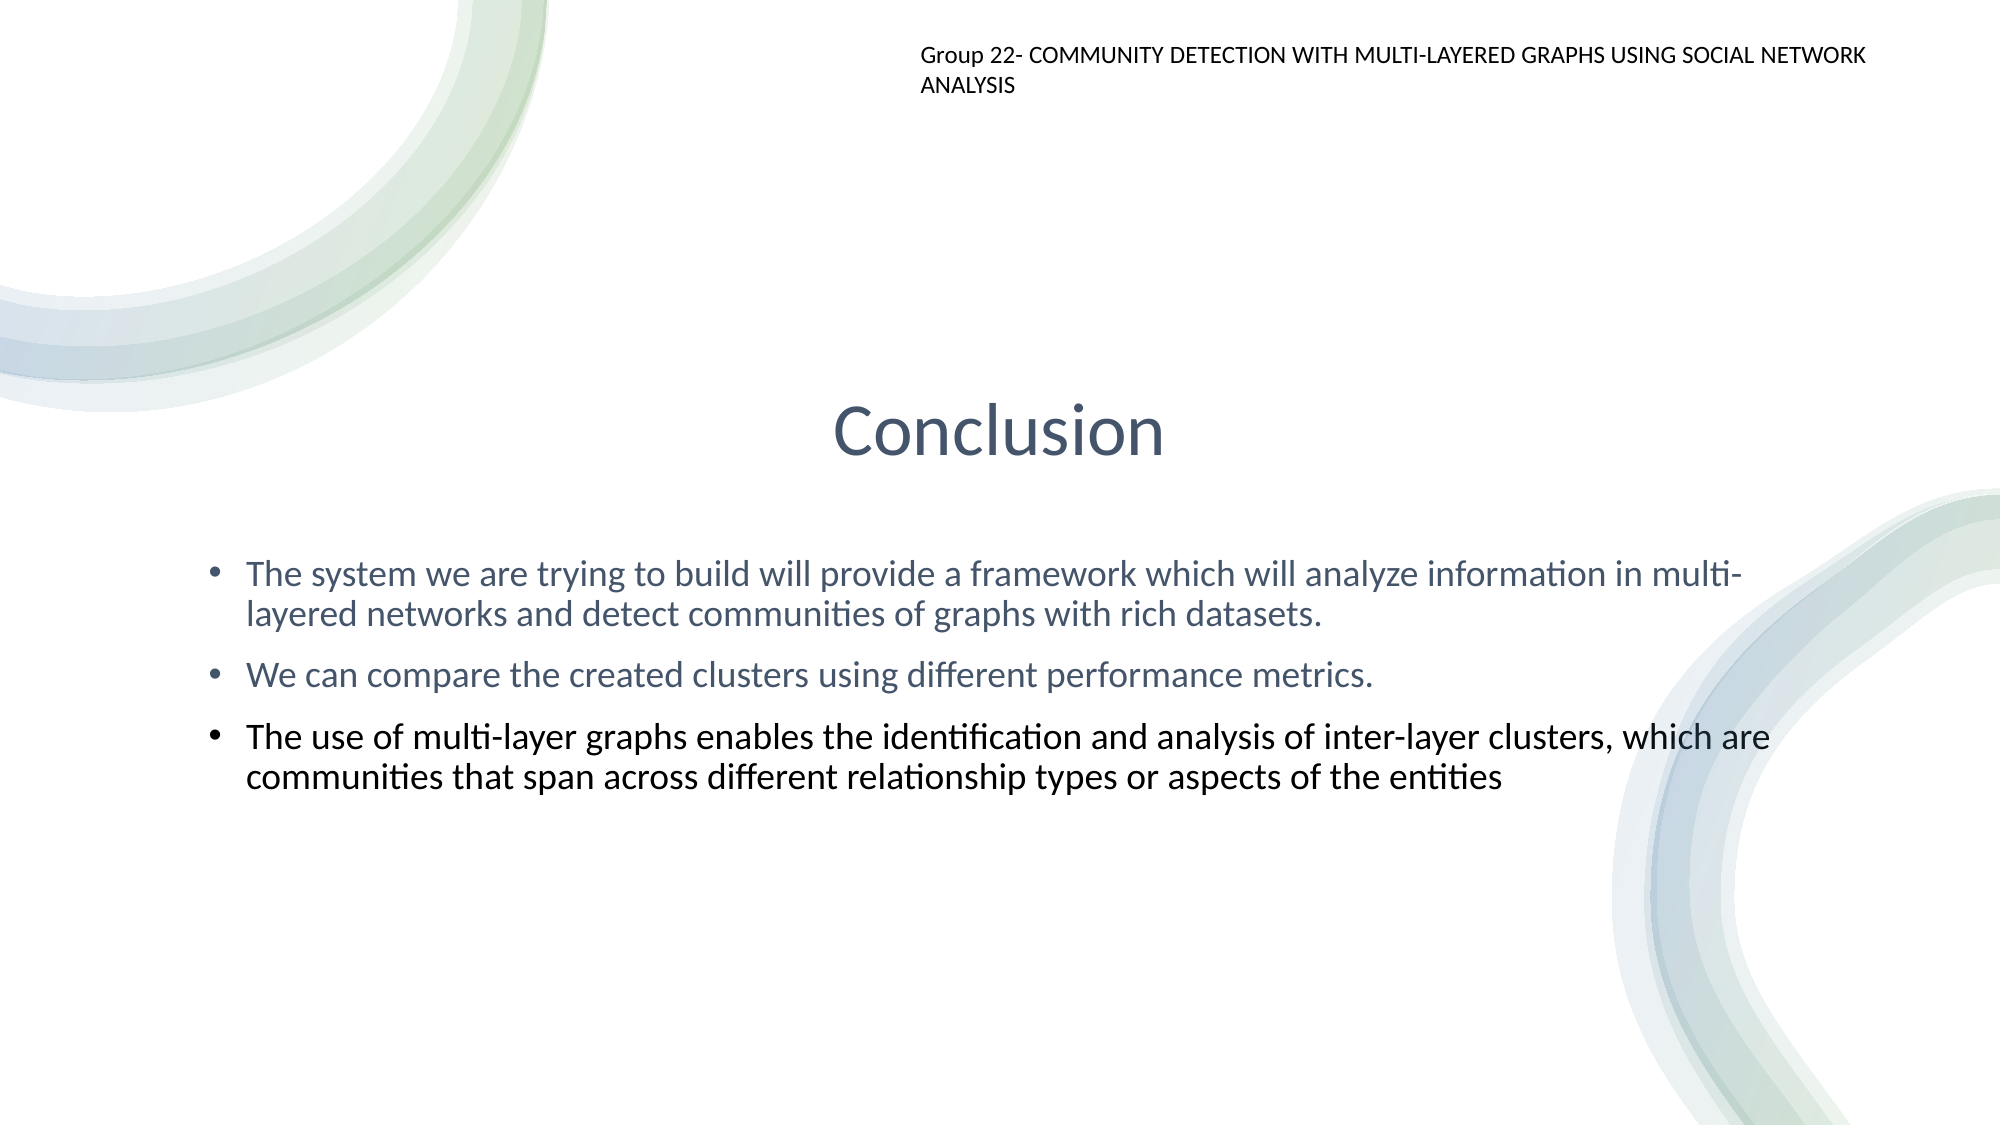

Group 22- COMMUNITY DETECTION WITH MULTI-LAYERED GRAPHS USING SOCIAL NETWORK ANALYSIS
# Conclusion
The system we are trying to build will provide a framework which will analyze information in multi-layered networks and detect communities of graphs with rich datasets.
We can compare the created clusters using different performance metrics.
The use of multi-layer graphs enables the identification and analysis of inter-layer clusters, which are communities that span across different relationship types or aspects of the entities